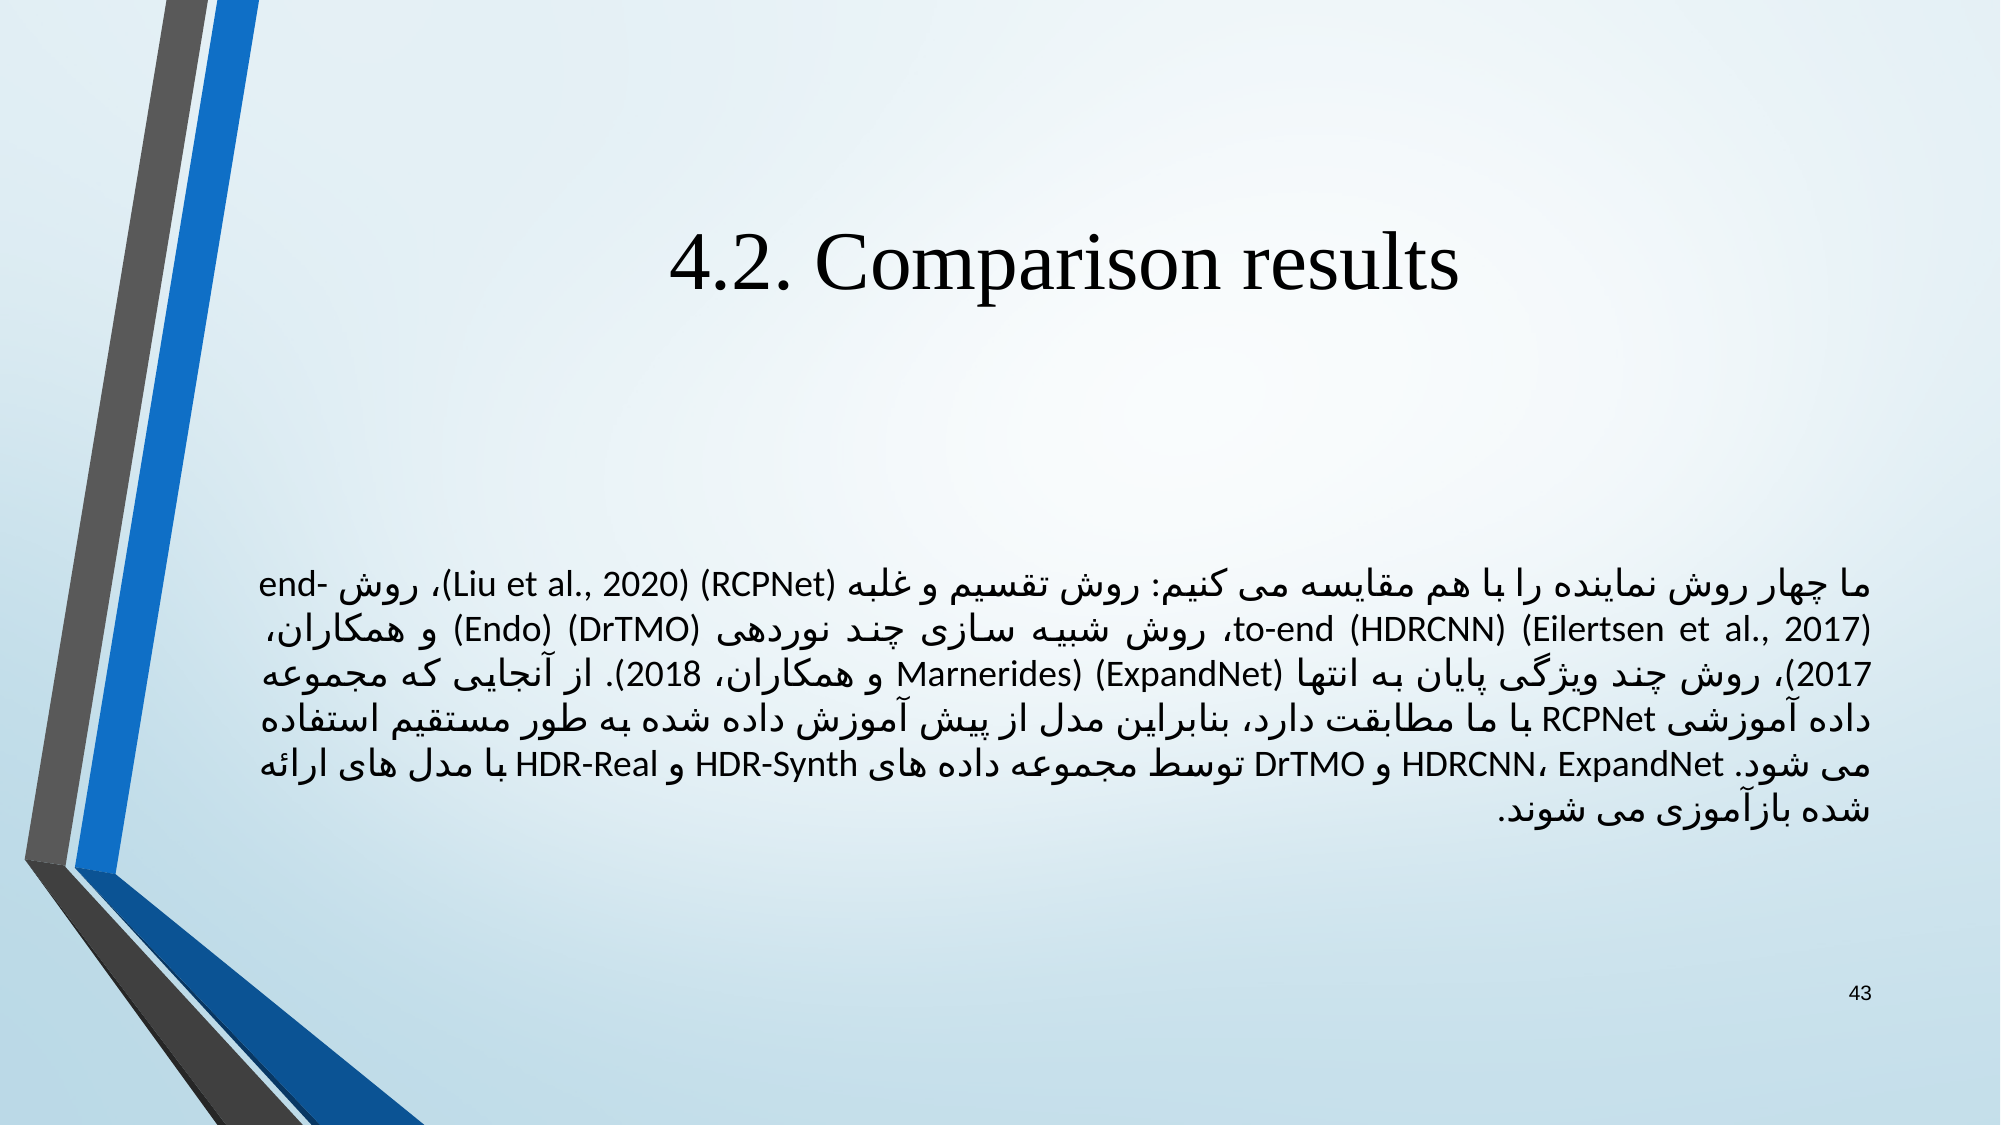

# 4.2. Comparison results
ما چهار روش نماینده را با هم مقایسه می کنیم: روش تقسیم و غلبه (RCPNet) (Liu et al., 2020)، روش end-to-end (HDRCNN) (Eilertsen et al., 2017)، روش شبیه سازی چند نوردهی (DrTMO) (Endo) و همکاران، 2017)، روش چند ویژگی پایان به انتها (ExpandNet) (Marnerides و همکاران، 2018). از آنجایی که مجموعه داده آموزشی RCPNet با ما مطابقت دارد، بنابراین مدل از پیش آموزش داده شده به طور مستقیم استفاده می شود. HDRCNN، ExpandNet و DrTMO توسط مجموعه داده های HDR-Synth و HDR-Real با مدل های ارائه شده بازآموزی می شوند.
43